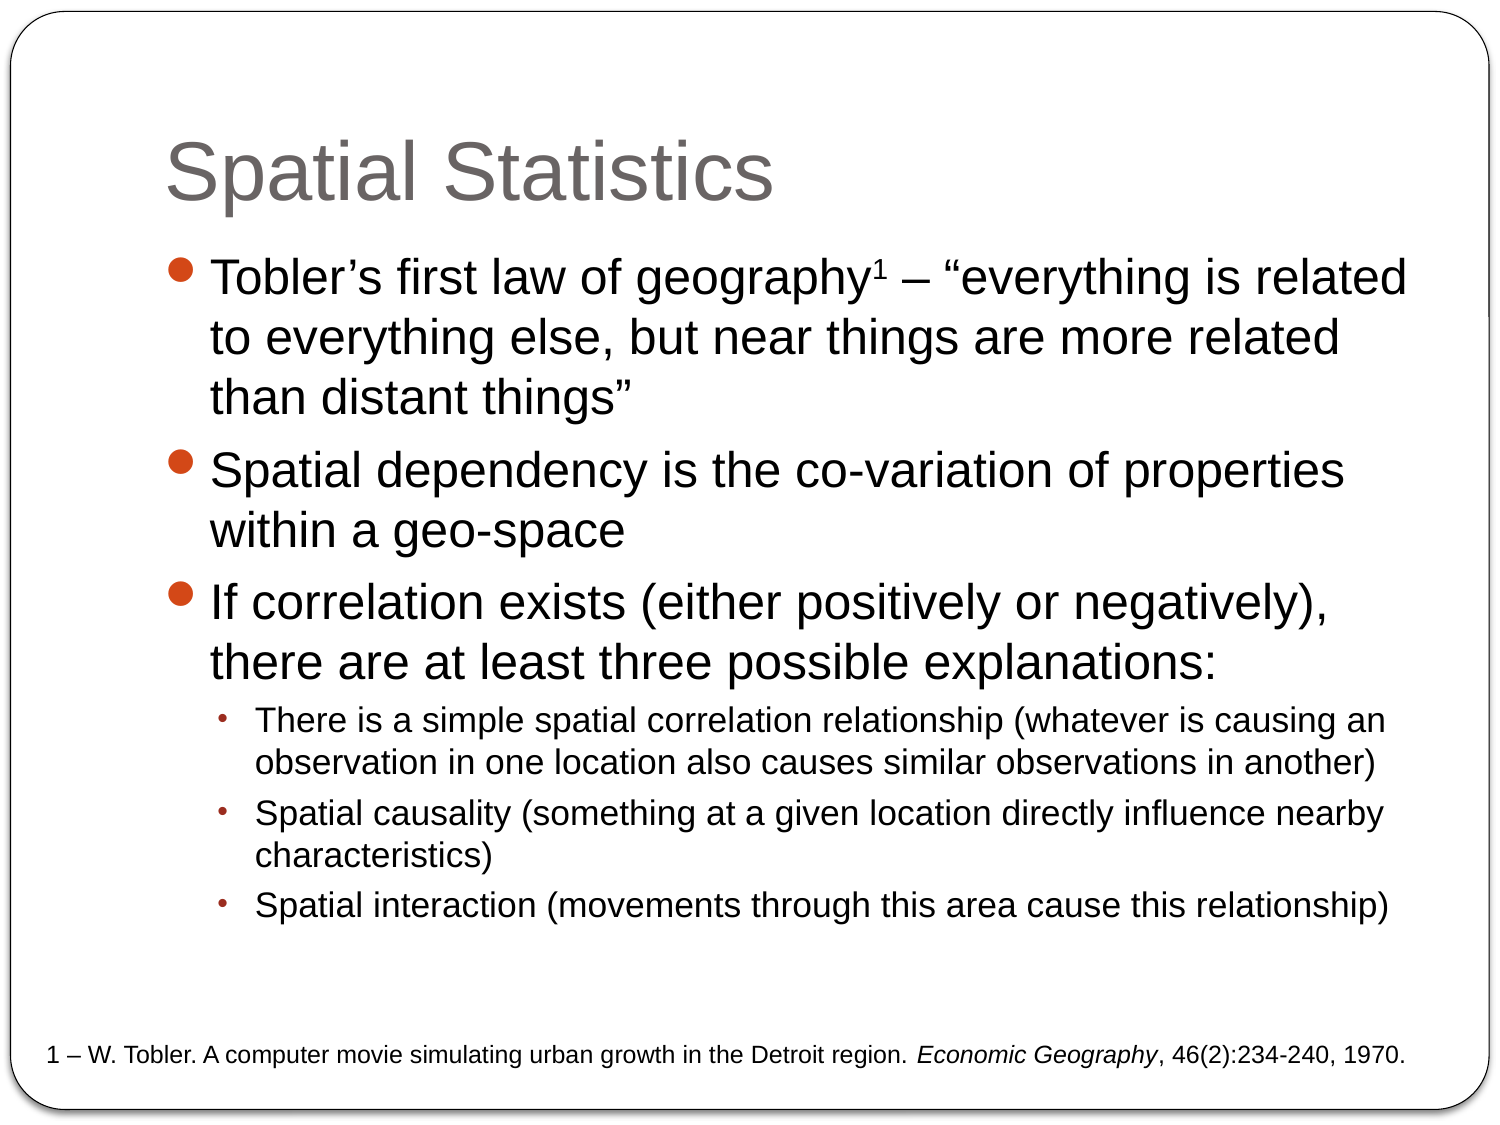

# Spatial Statistics
Tobler’s first law of geography1 – “everything is related to everything else, but near things are more related than distant things”
Spatial dependency is the co-variation of properties within a geo-space
If correlation exists (either positively or negatively), there are at least three possible explanations:
There is a simple spatial correlation relationship (whatever is causing an observation in one location also causes similar observations in another)
Spatial causality (something at a given location directly influence nearby characteristics)
Spatial interaction (movements through this area cause this relationship)
1 – W. Tobler. A computer movie simulating urban growth in the Detroit region. Economic Geography, 46(2):234-240, 1970.